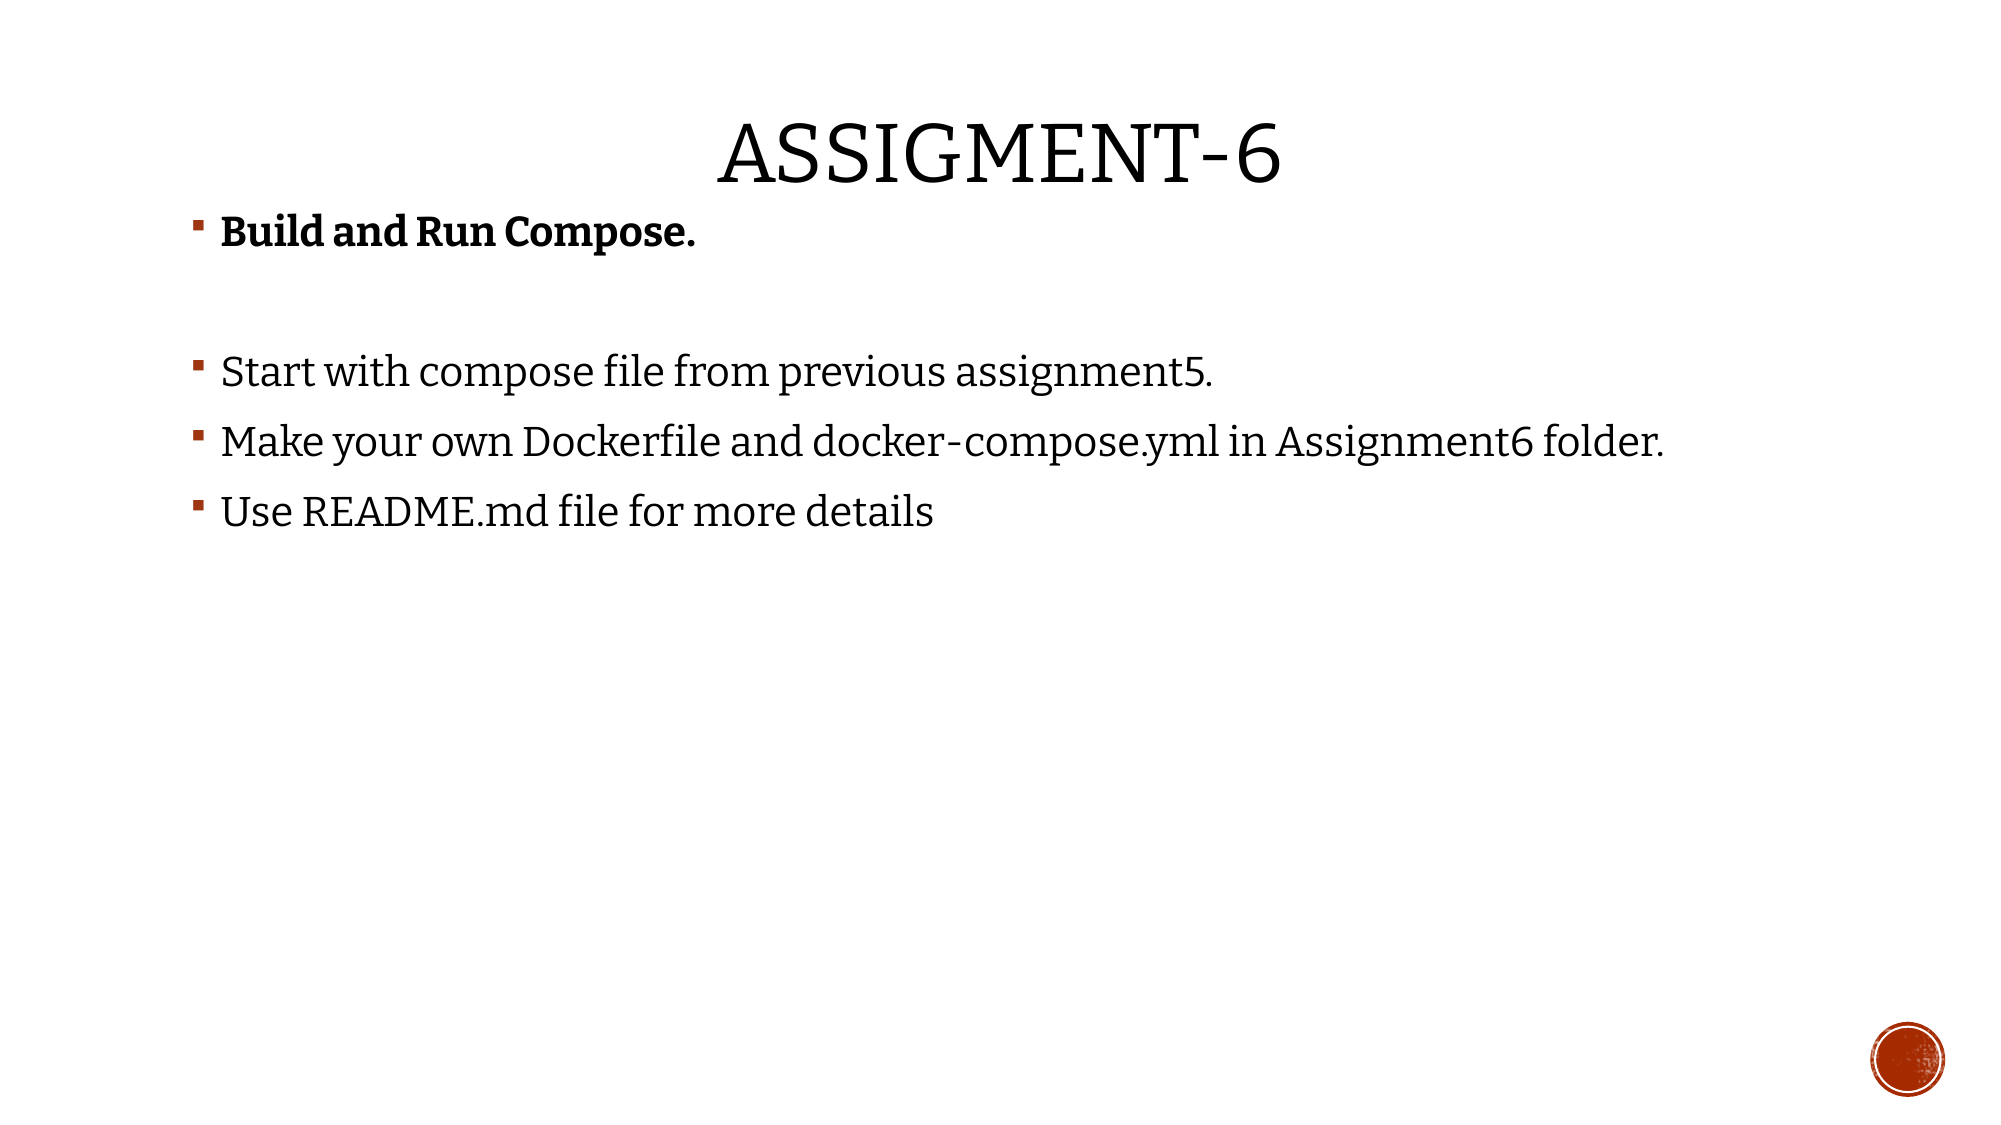

# Assigment-6
Build and Run Compose.

Start with compose file from previous assignment5.
Make your own Dockerfile and docker-compose.yml in Assignment6 folder.
Use README.md file for more details